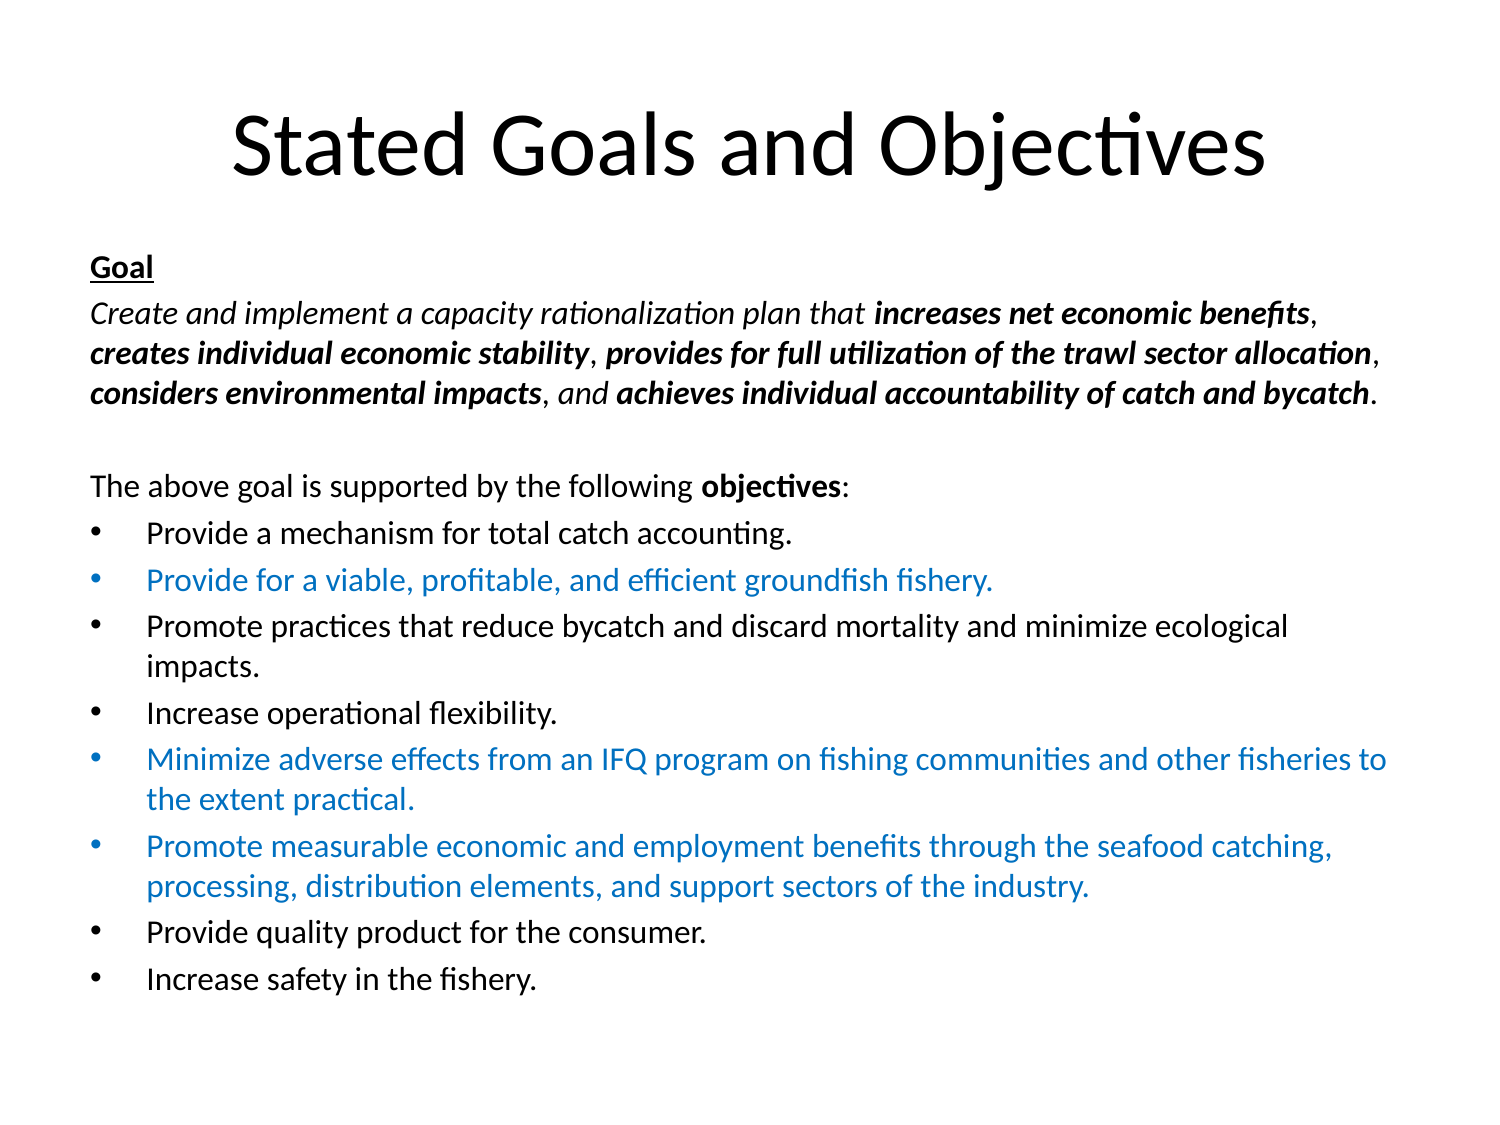

# Stated Goals and Objectives
Goal
Create and implement a capacity rationalization plan that increases net economic benefits, creates individual economic stability, provides for full utilization of the trawl sector allocation, considers environmental impacts, and achieves individual accountability of catch and bycatch.

The above goal is supported by the following objectives:
Provide a mechanism for total catch accounting.
Provide for a viable, profitable, and efficient groundfish fishery.
Promote practices that reduce bycatch and discard mortality and minimize ecological impacts.
Increase operational flexibility.
Minimize adverse effects from an IFQ program on fishing communities and other fisheries to the extent practical.
Promote measurable economic and employment benefits through the seafood catching, processing, distribution elements, and support sectors of the industry.
Provide quality product for the consumer.
Increase safety in the fishery.